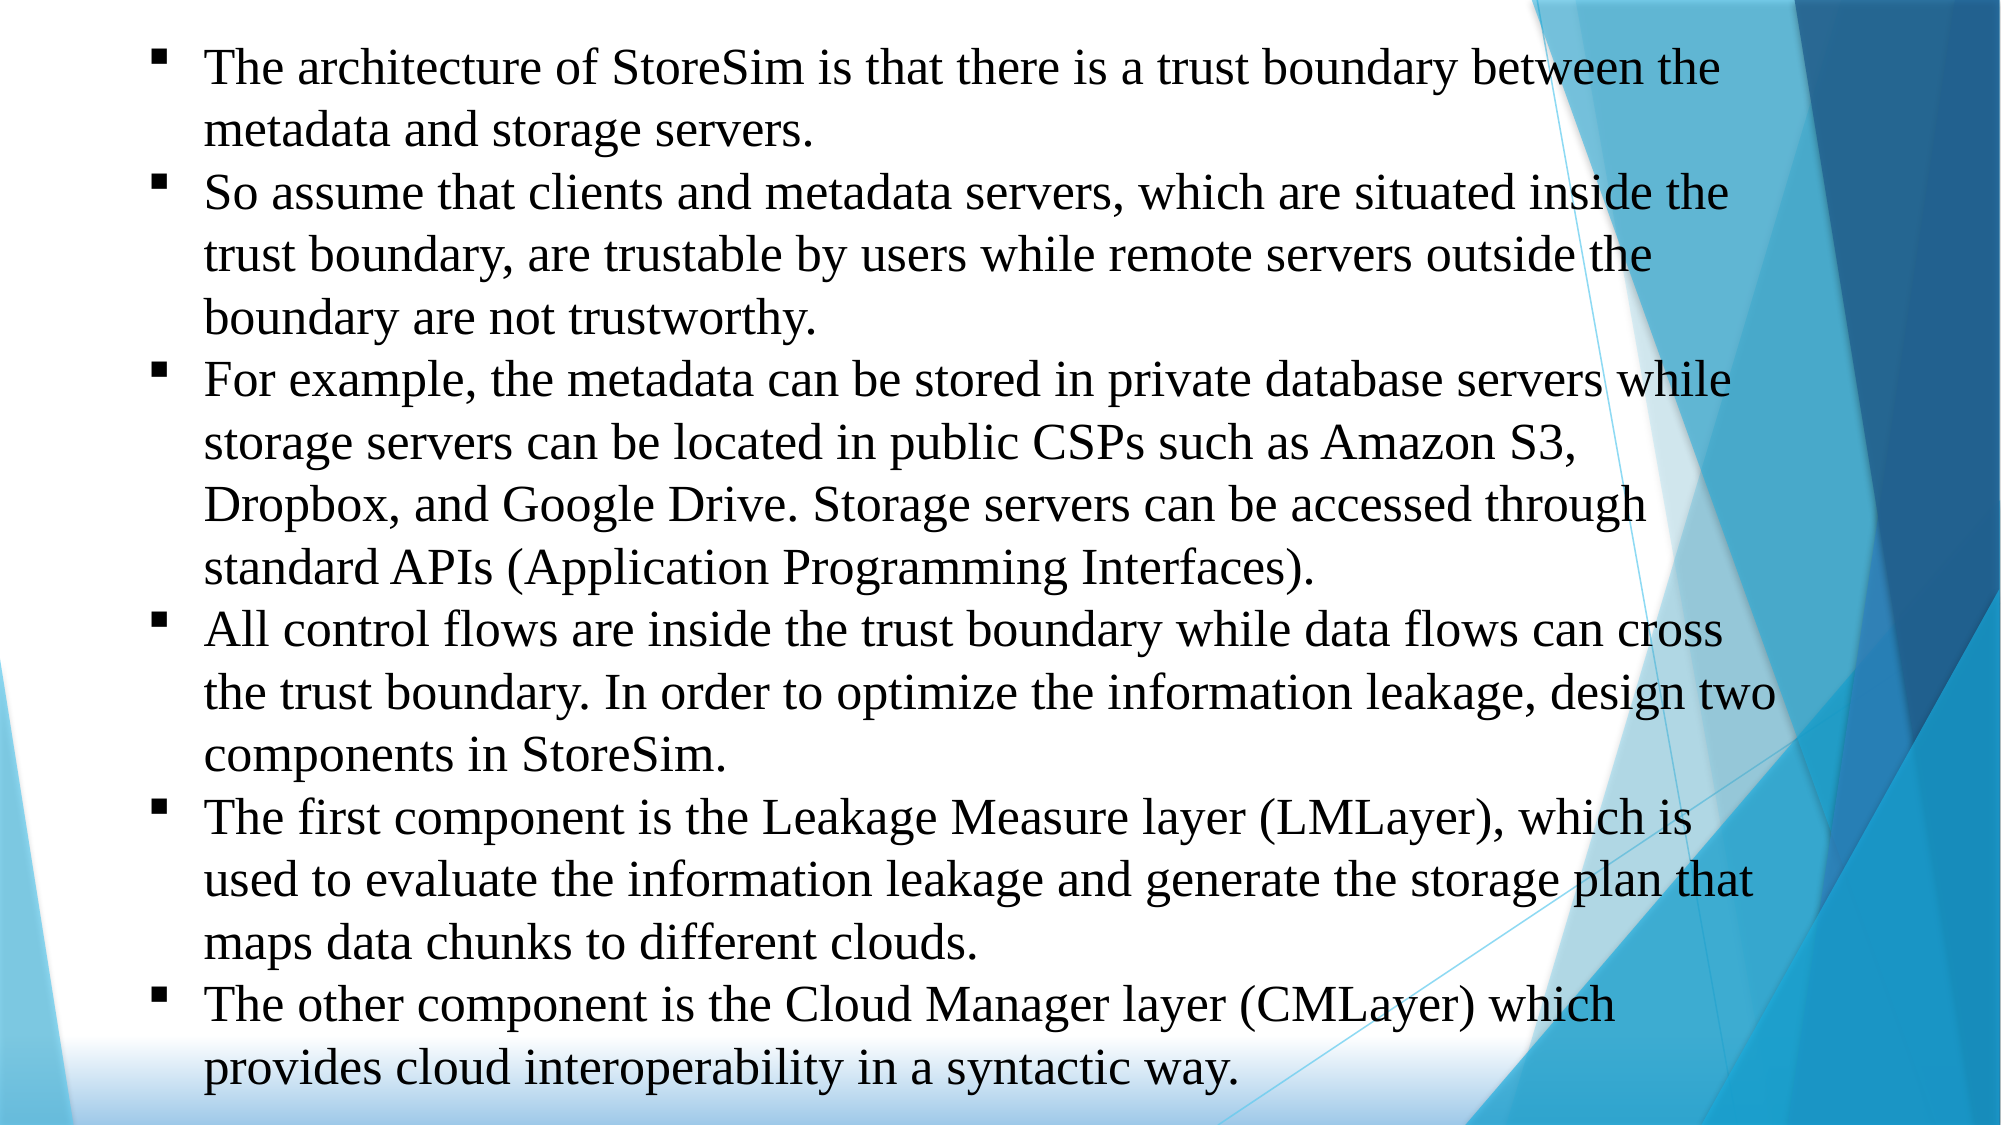

The architecture of StoreSim is that there is a trust boundary between the metadata and storage servers.
So assume that clients and metadata servers, which are situated inside the trust boundary, are trustable by users while remote servers outside the boundary are not trustworthy.
For example, the metadata can be stored in private database servers while storage servers can be located in public CSPs such as Amazon S3, Dropbox, and Google Drive. Storage servers can be accessed through standard APIs (Application Programming Interfaces).
All control flows are inside the trust boundary while data flows can cross the trust boundary. In order to optimize the information leakage, design two components in StoreSim.
The first component is the Leakage Measure layer (LMLayer), which is used to evaluate the information leakage and generate the storage plan that maps data chunks to different clouds.
The other component is the Cloud Manager layer (CMLayer) which provides cloud interoperability in a syntactic way.